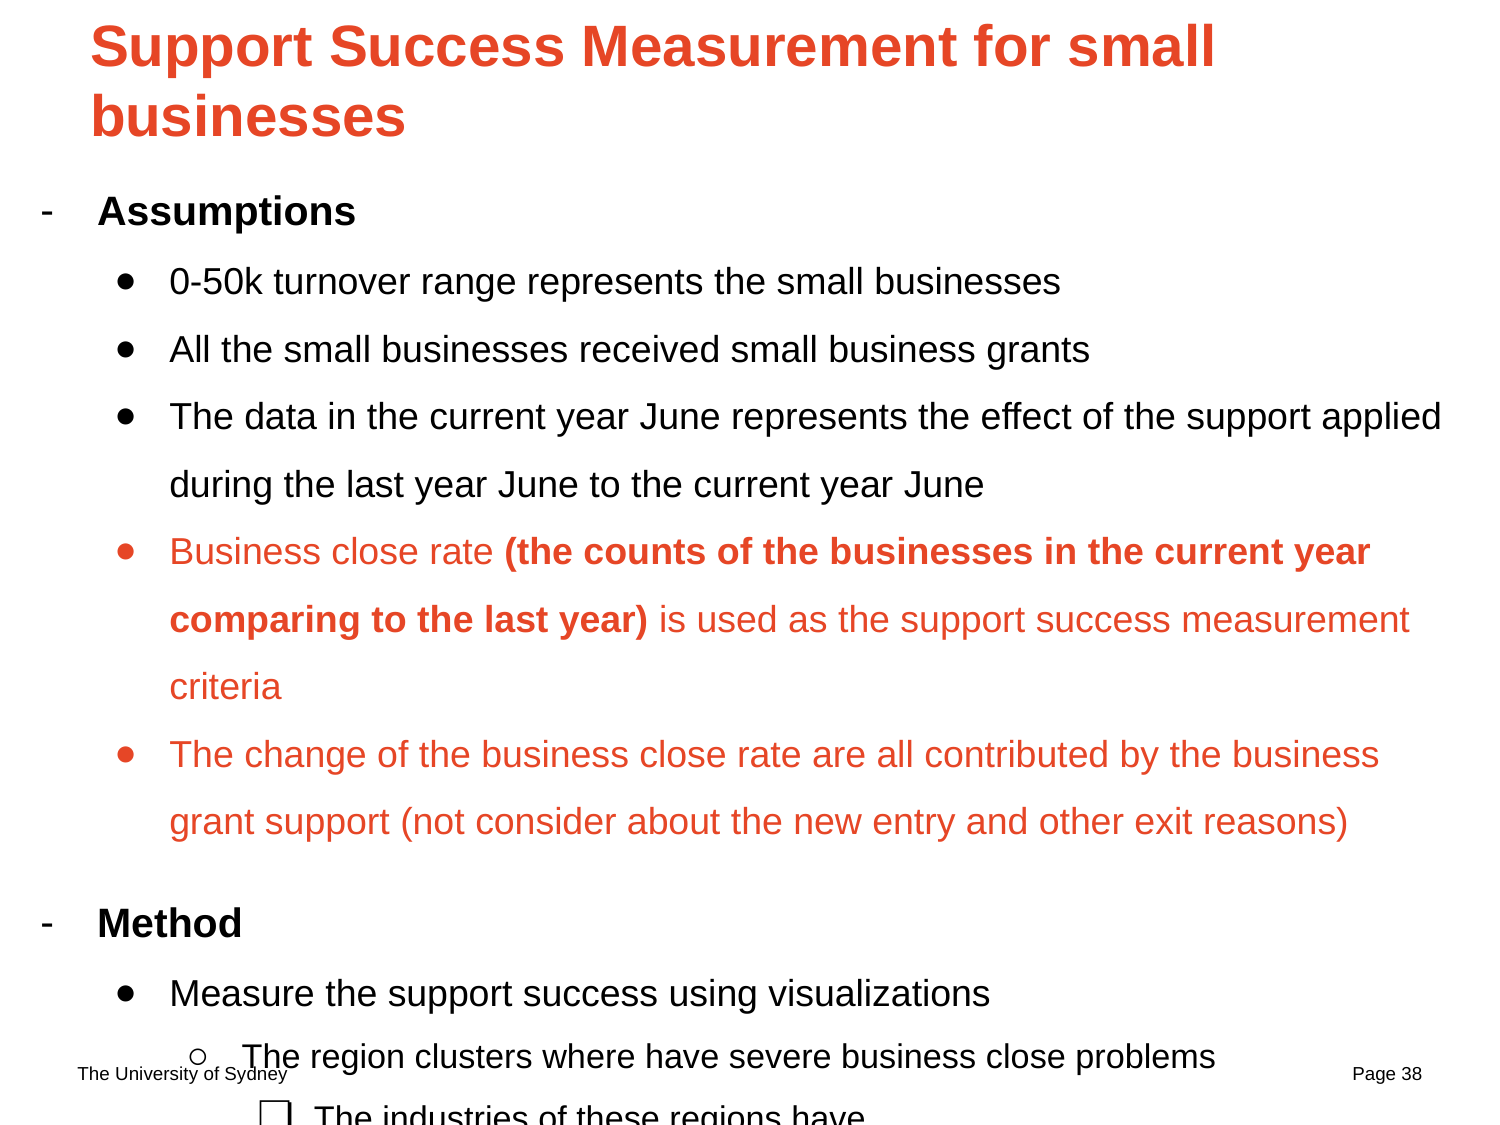

# Support Success Measurement for small businesses

Assumptions
0-50k turnover range represents the small businesses
All the small businesses received small business grants
The data in the current year June represents the effect of the support applied during the last year June to the current year June
Business close rate (the counts of the businesses in the current year comparing to the last year) is used as the support success measurement criteria
The change of the business close rate are all contributed by the business grant support (not consider about the new entry and other exit reasons)

Method
Measure the support success using visualizations
The region clusters where have severe business close problems
The industries of these regions have